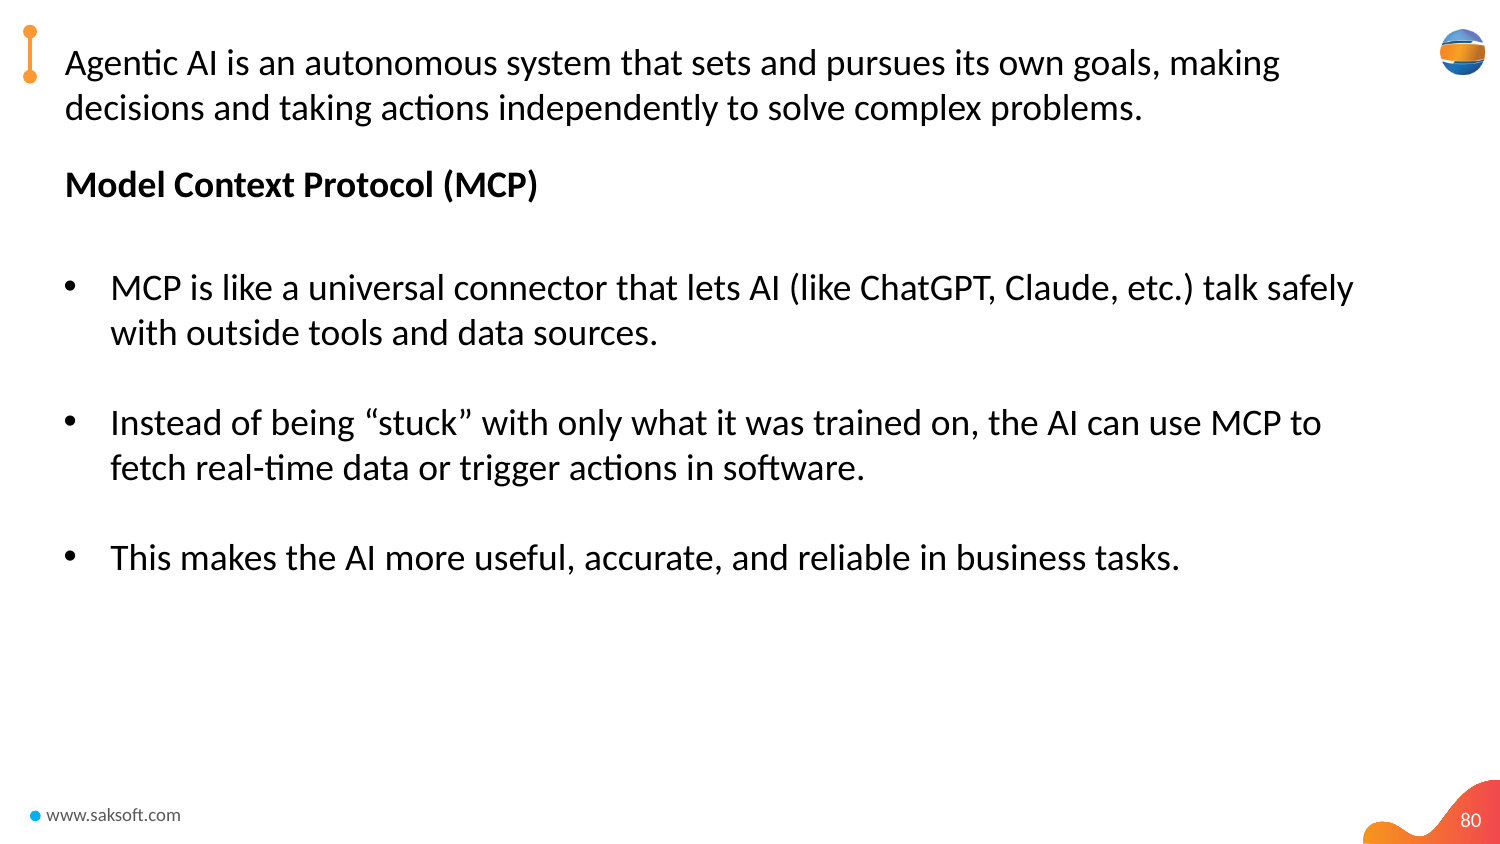

Agentic AI is an autonomous system that sets and pursues its own goals, making decisions and taking actions independently to solve complex problems.
Model Context Protocol (MCP)
MCP is like a universal connector that lets AI (like ChatGPT, Claude, etc.) talk safely with outside tools and data sources.

Instead of being “stuck” with only what it was trained on, the AI can use MCP to fetch real-time data or trigger actions in software.

This makes the AI more useful, accurate, and reliable in business tasks.
80